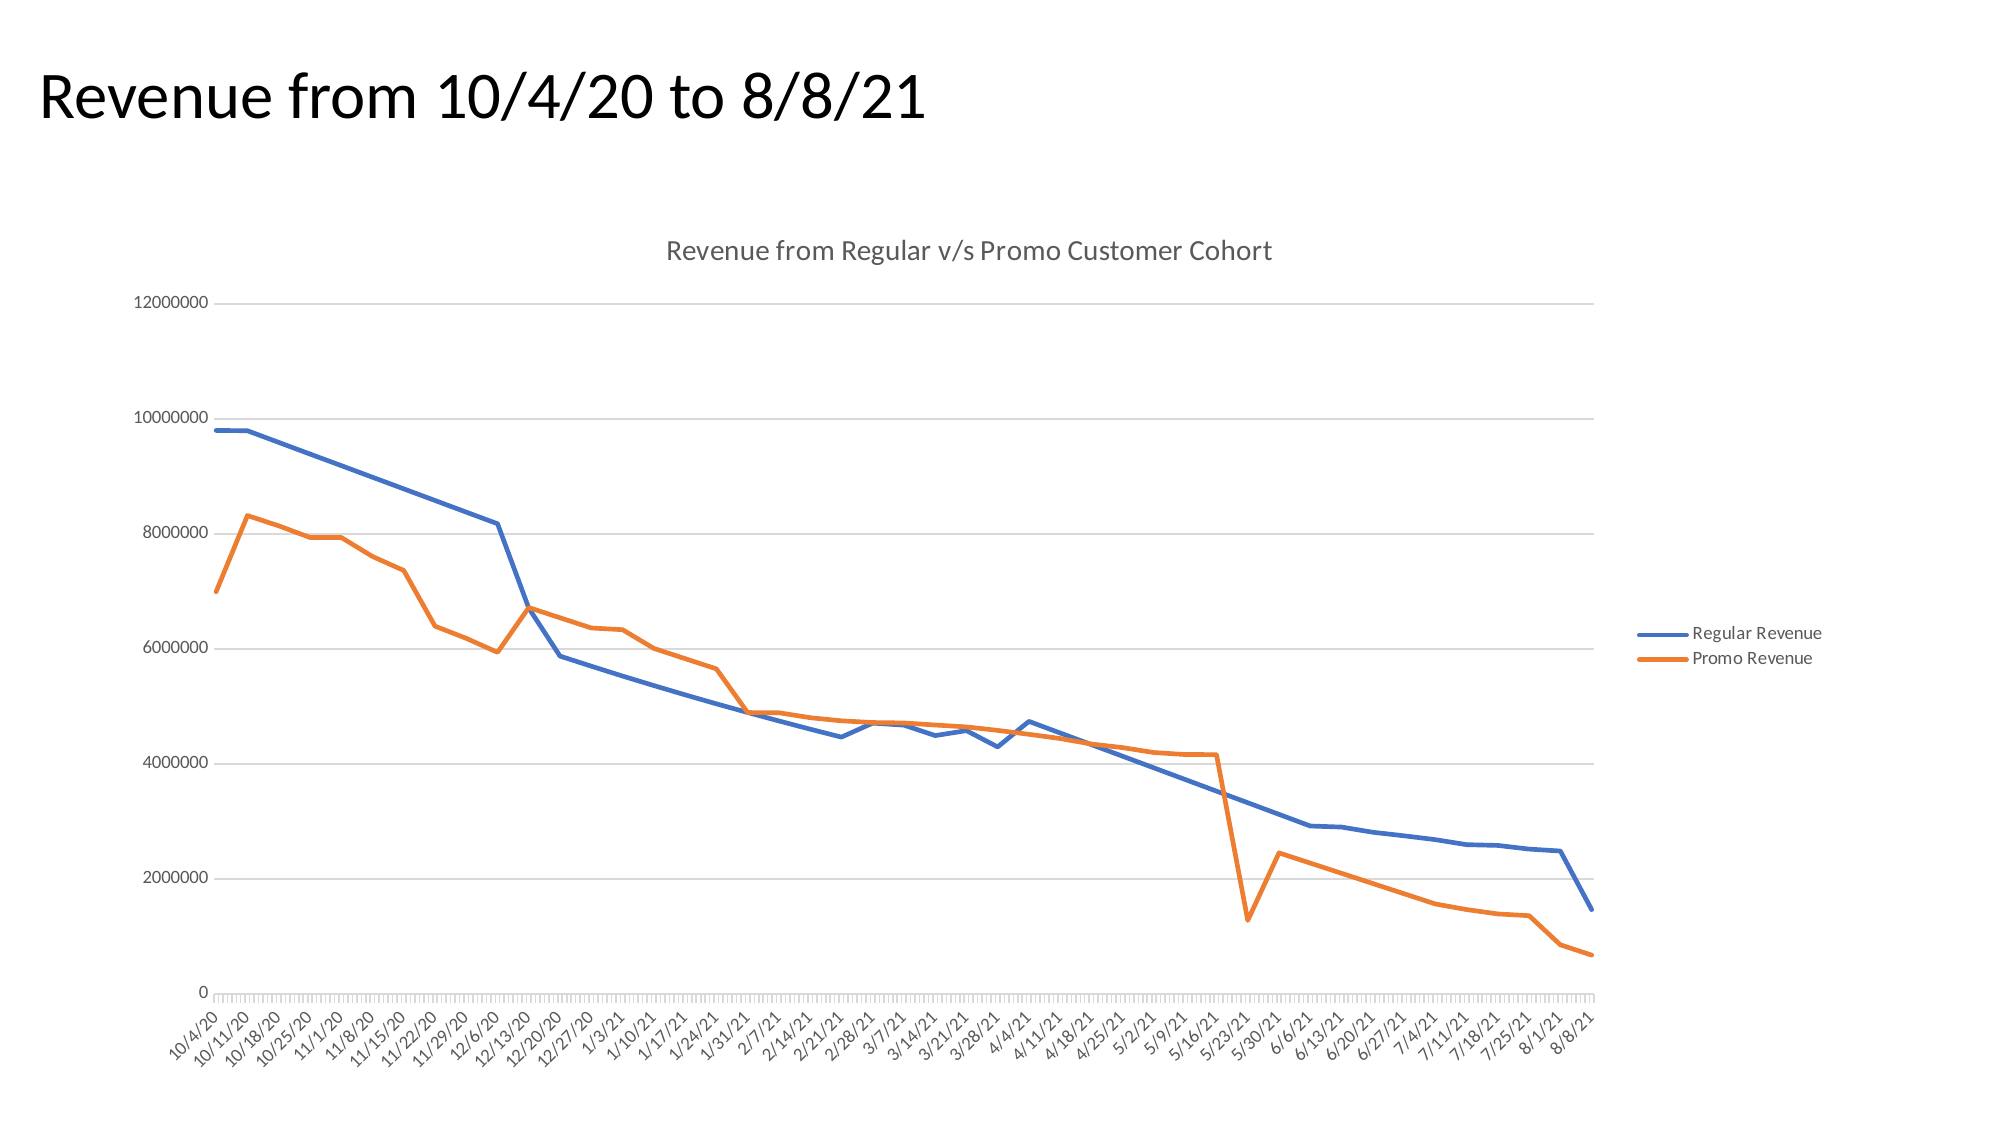

# Revenue from 10/4/20 to 8/8/21

### Chart: Revenue from Regular v/s Promo Customer Cohort

| Category | Regular Revenue | Promo Revenue |
|---|---|---|
| 44108 | 9802833.4806139 | 7000230.0 |
| 44115 | 9797777.49363437 | 8322221.19940262 |
| 44122 | 9595559.51424401 | 8144443.40500353 |
| 44129 | 9392958.0 | 7942053.40500353 |
| 44136 | 9191110.01710735 | 7942052.447474064 |
| 44143 | 8988887.67228931 | 7611109.97879463 |
| 44150 | 8786671.29207739 | 7367505.97879463 |
| 44157 | 8584445.72051756 | 6398860.97879463 |
| 44164 | 8382225.50674179 | 6187588.97879463 |
| 44171 | 8180001.72432518 | 5943272.97879463 |
| 44178 | 6712220.31680768 | 6722222.31680768 |
| 44185 | 5877779.53333128 | 6544444.50366218 |
| 44192 | 5701446.147331341 | 6366666.80943694 |
| 44199 | 5530402.762911401 | 6337273.80943694 |
| 44206 | 5364490.680024059 | 6011111.46538727 |
| 44213 | 5203555.959623337 | 5833333.09677832 |
| 44220 | 5047449.280834637 | 5655553.80185211 |
| 44227 | 4896025.802409598 | 4895025.802409598 |
| 44234 | 4749145.02833731 | 4892621.802409598 |
| 44241 | 4606670.677487191 | 4806054.802409598 |
| 44248 | 4468470.557162575 | 4751655.802409598 |
| 44255 | 4711190.802409598 | 4722172.802409598 |
| 44262 | 4676170.802409598 | 4715093.802409598 |
| 44269 | 4494492.802409598 | 4678448.802409598 |
| 44276 | 4580871.802409598 | 4645761.802409598 |
| 44283 | 4297898.802409598 | 4585730.802409598 |
| 44290 | 4742224.37298361 | 4517401.802409598 |
| 44297 | 4540001.34567863 | 4443139.802409598 |
| 44304 | 4337780.58404012 | 4347909.802409598 |
| 44311 | 4135554.38986594 | 4285407.802409598 |
| 44318 | 3933334.48151387 | 4200456.802409598 |
| 44325 | 3731112.96973187 | 4165001.8024095977 |
| 44332 | 3528888.0001221 | 4164135.8024095977 |
| 44339 | 3326669.54966817 | 1279772.195758926 |
| 44346 | 3124446.62696983 | 2455557.39978545 |
| 44353 | 2922220.8620805 | 2277779.47441952 |
| 44360 | 2903757.8620805 | 2099998.41352611 |
| 44367 | 2813418.8620805 | 1922222.39705992 |
| 44374 | 2752332.8620805 | 1744444.58777142 |
| 44381 | 2684725.8620805 | 1566668.54181988 |
| 44388 | 2597519.8620805 | 1469340.54181988 |
| 44395 | 2585070.8620805 | 1393135.54181988 |
| 44402 | 2520889.8620805 | 1362342.54181988 |
| 44409 | 2486685.8620805 | 855556.652720258 |
| 44416 | 1467786.5407228793 | 677779.533331289 |